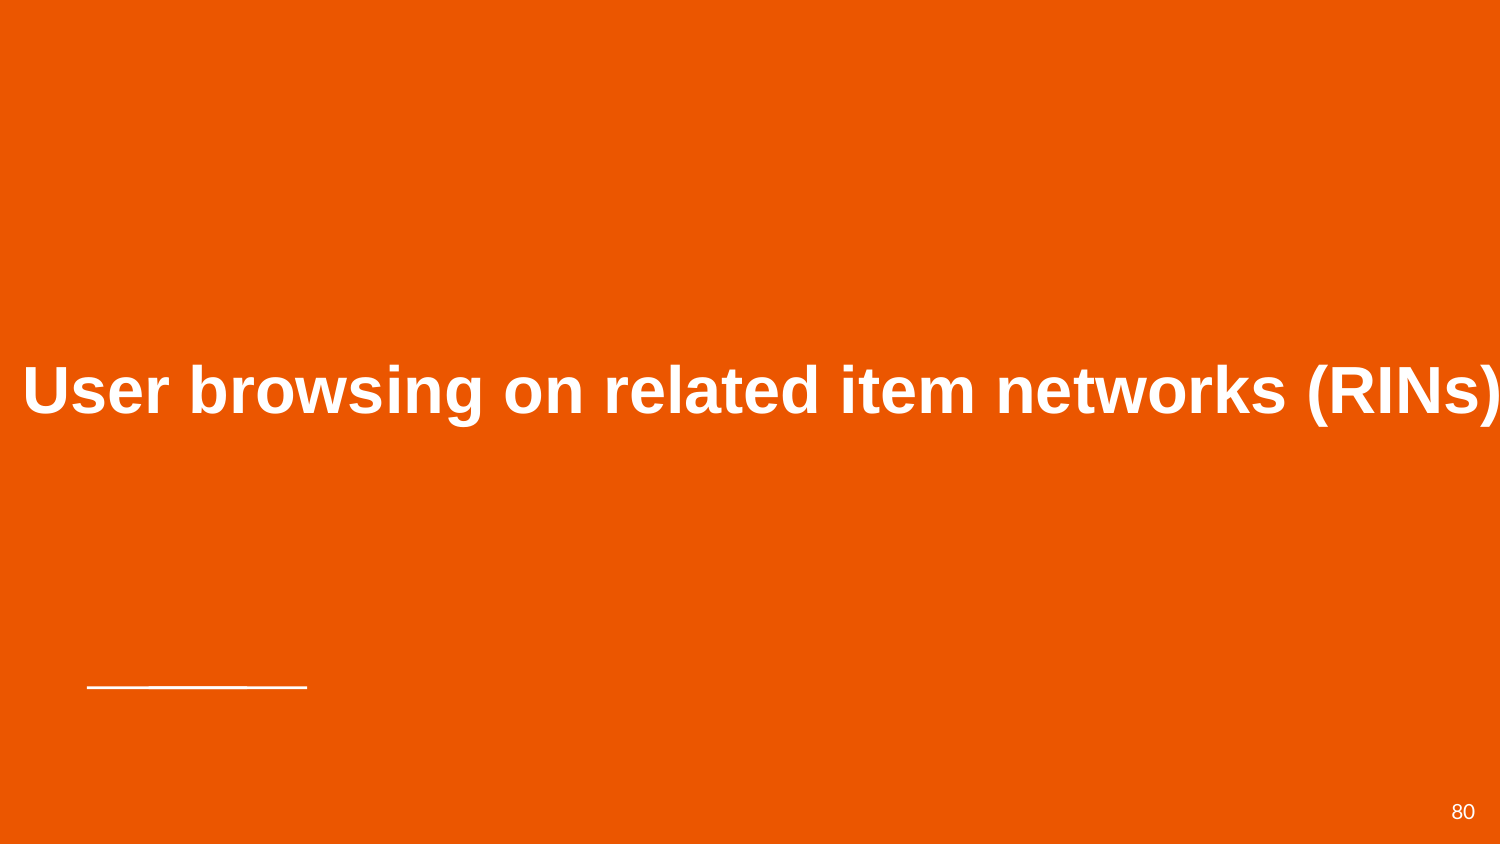

# User browsing on related item networks (RINs)
80